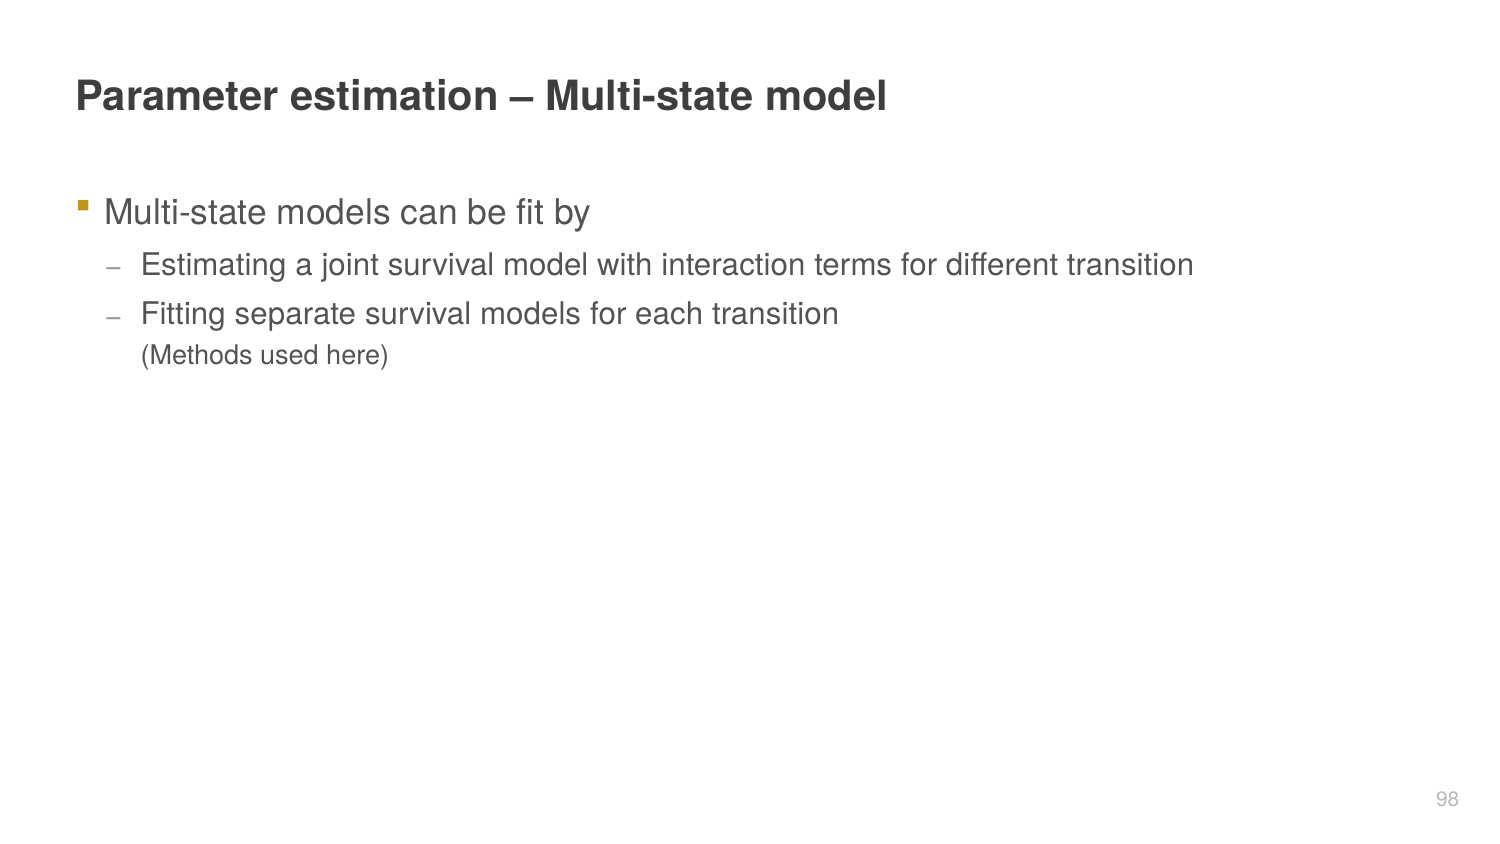

# Parameter estimation – Multi-state model
Multi-state models can be fit by
Estimating a joint survival model with interaction terms for different transition
Fitting separate survival models for each transition
(Methods used here)
98